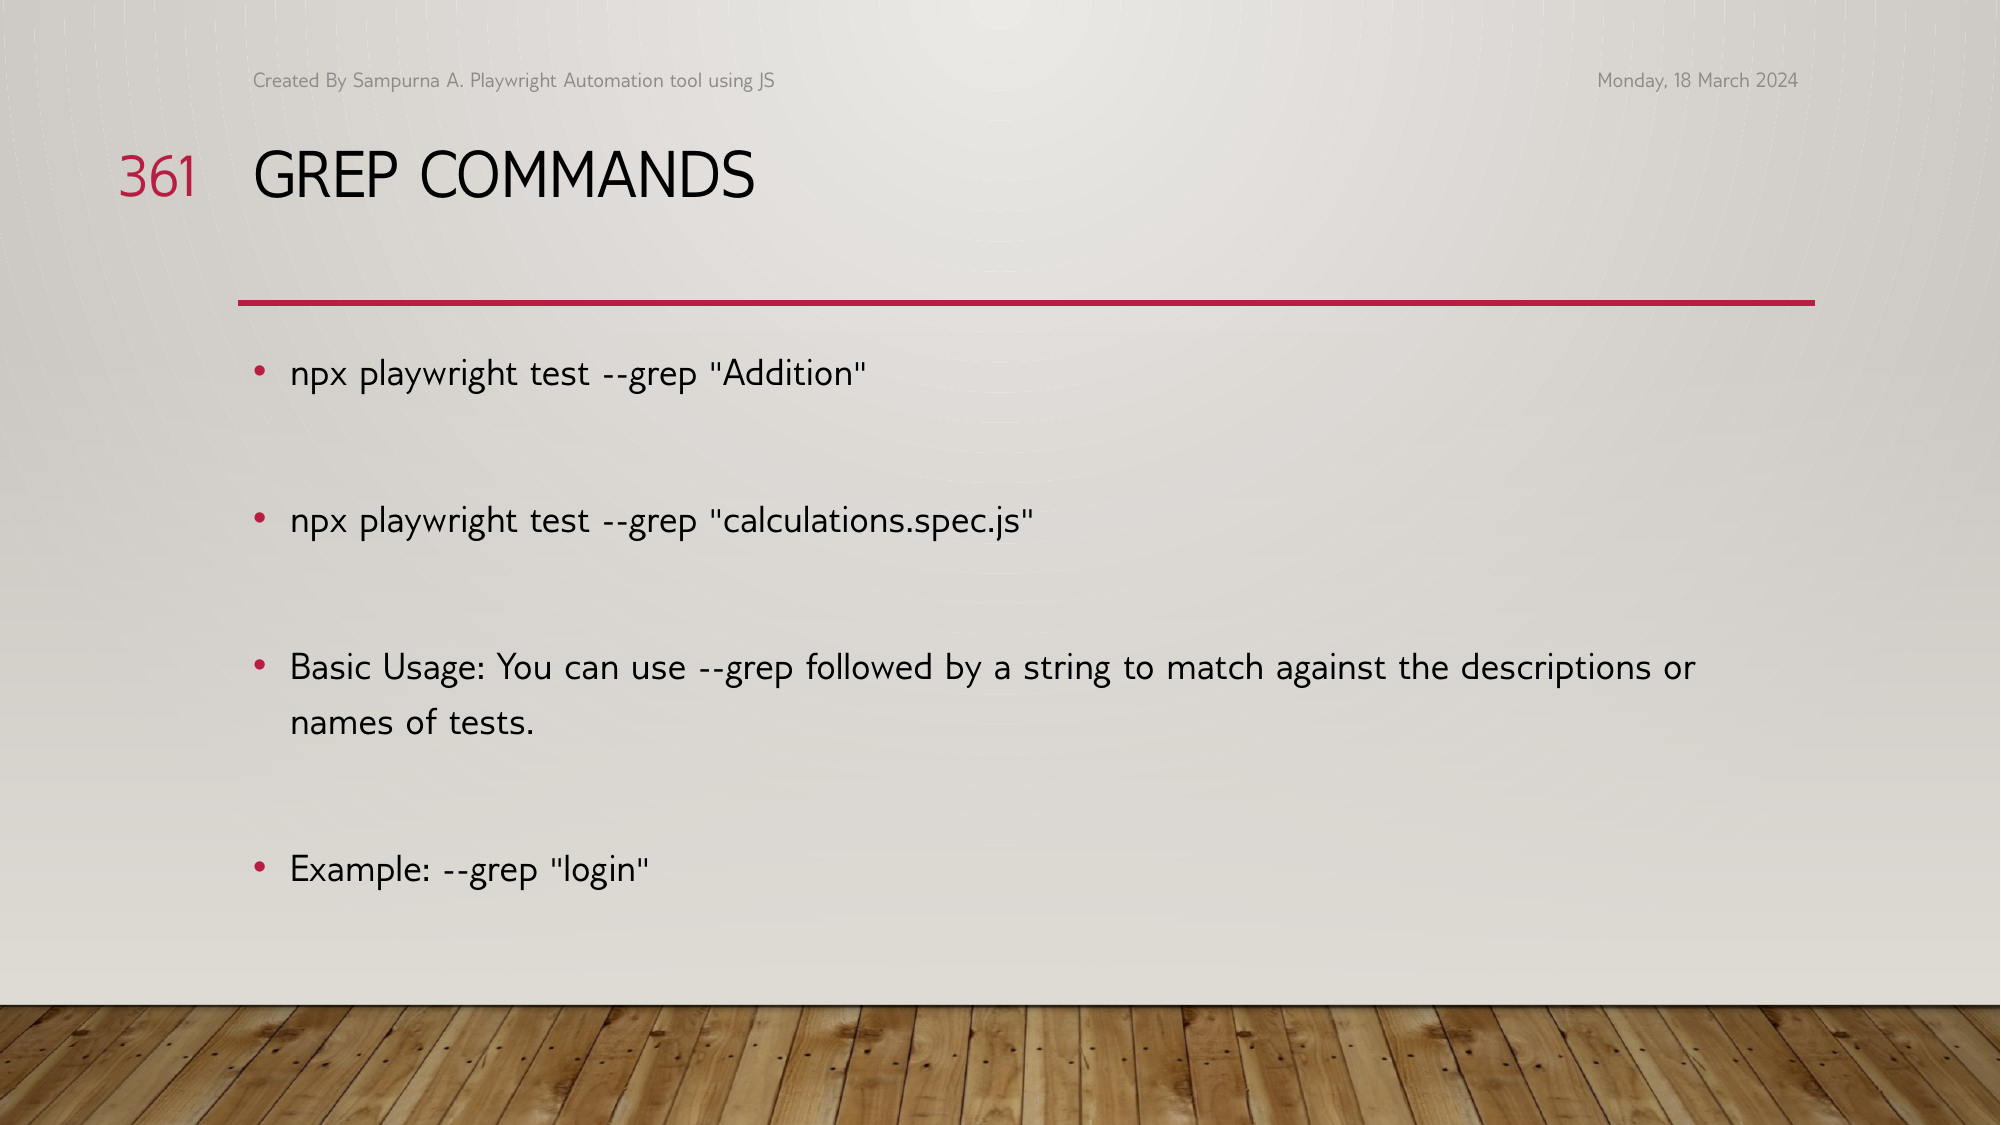

Created By Sampurna A. Playwright Automation tool using JS
Monday, 18 March 2024
361
# Grep commands
npx playwright test --grep "Addition"

npx playwright test --grep "calculations.spec.js"

Basic Usage: You can use --grep followed by a string to match against the descriptions or names of tests.

Example: --grep "login"